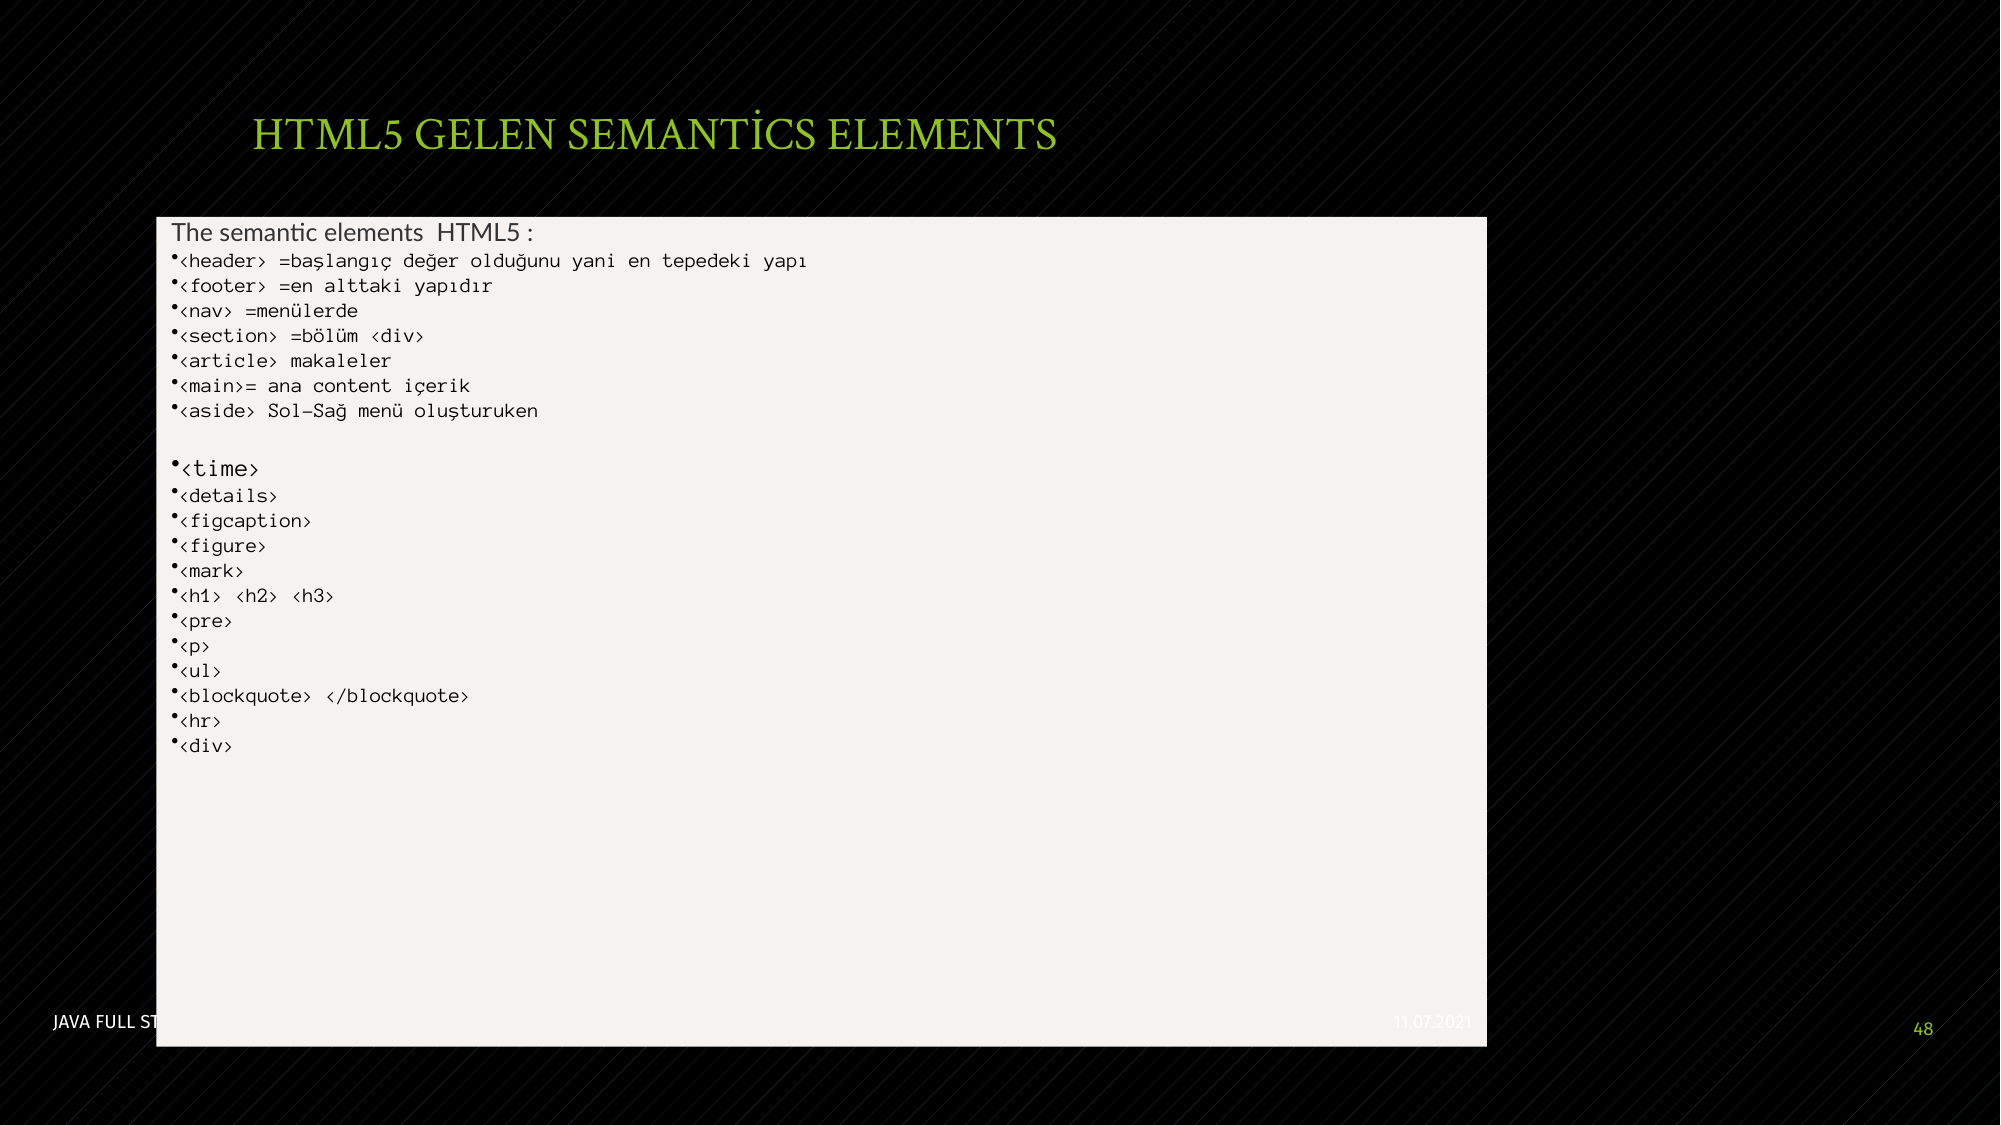

# HTML5 GELEN SEMANTİCS ELEMENTS
The semantic elements  HTML5 :
<header> =başlangıç değer olduğunu yani en tepedeki yapı
<footer> =en alttaki yapıdır
<nav> =menülerde
<section> =bölüm <div>
<article> makaleler
<main>= ana content içerik
<aside> Sol-Sağ menü oluşturuken

<time>
<details>
<figcaption>
<figure>
<mark>
<h1> <h2> <h3>
<pre>
<p>
<ul>
<blockquote> </blockquote>
<hr>
<div>

JAVA FULL STACK DEVELOPER HAMİT MIZRAK
11.07.2021
48